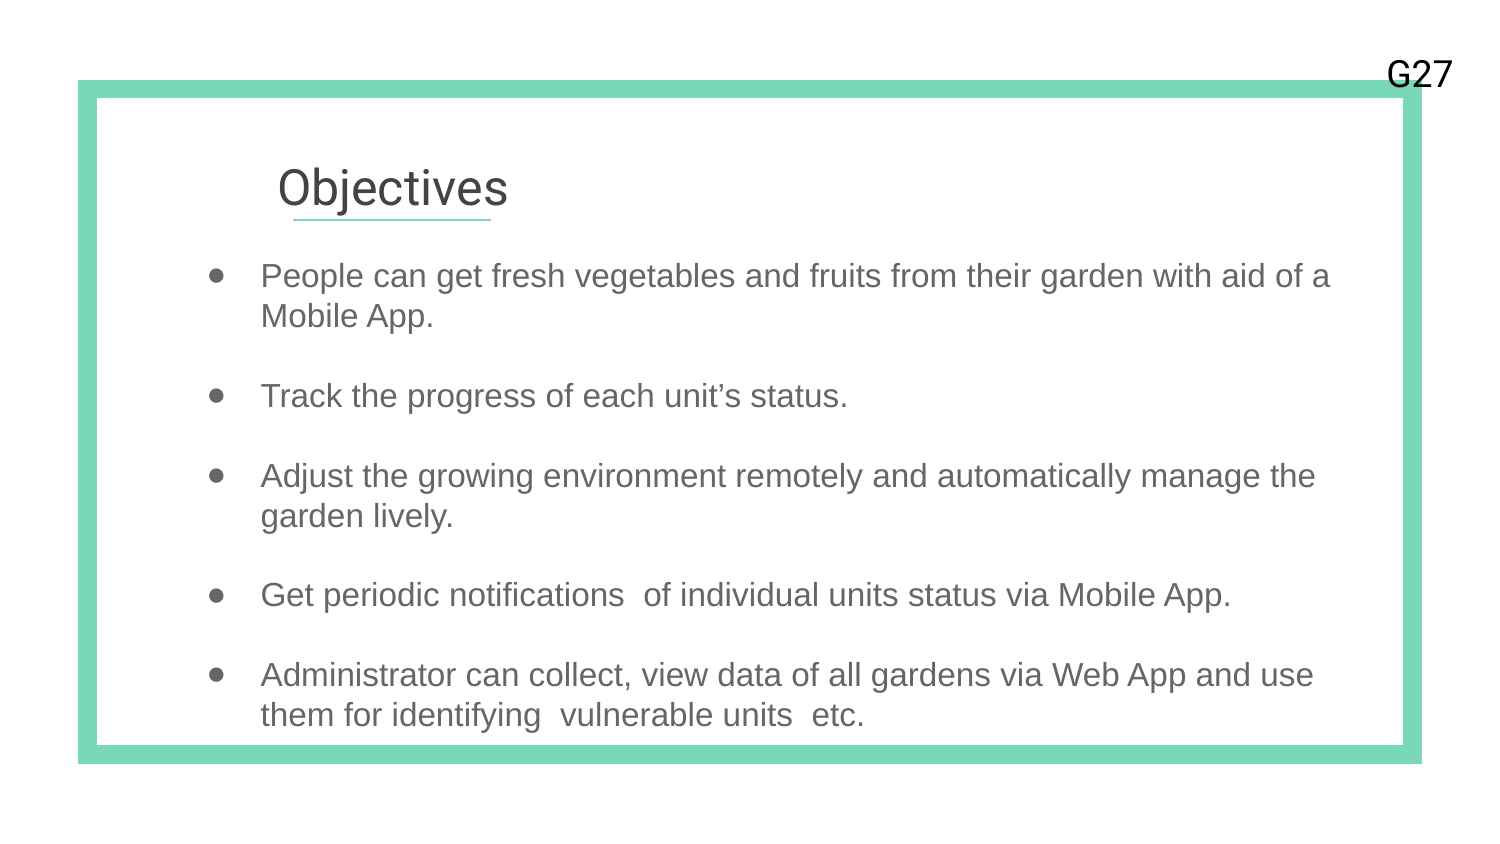

G27
# Objectives
People can get fresh vegetables and fruits from their garden with aid of a Mobile App.

Track the progress of each unit’s status.

Adjust the growing environment remotely and automatically manage the  garden lively.

Get periodic notifications  of individual units status via Mobile App.

Administrator can collect, view data of all gardens via Web App and use them for identifying  vulnerable units  etc.